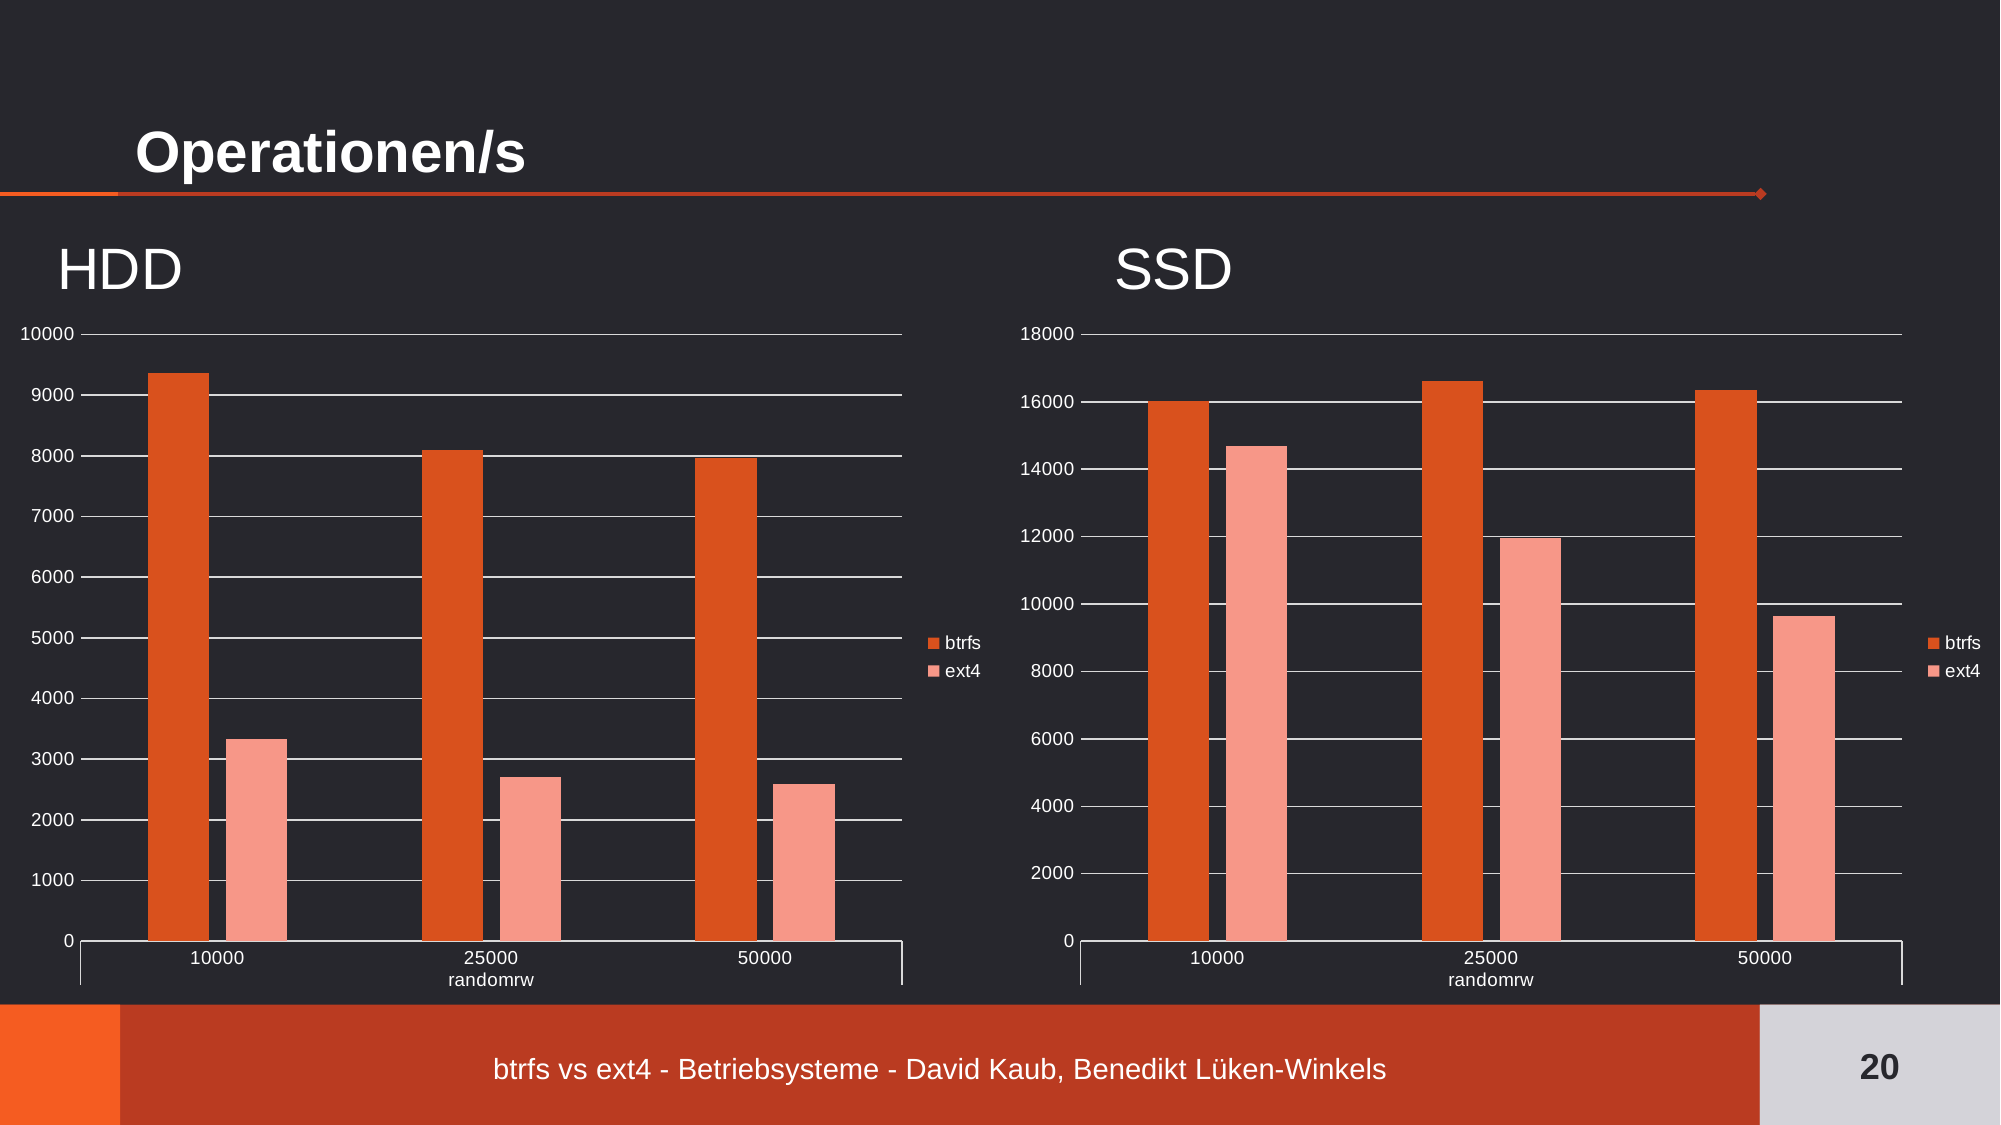

# Operationen/s
SSD
HDD

### Chart

| Category | btrfs | ext4 |
|---|---|---|
| 10000 | 9362.409599999999 | 3322.8705999999997 |
| 25000 | 8091.893000000001 | 2710.3966 |
| 50000 | 7968.312599999999 | 2585.269 |

### Chart

| Category | btrfs | ext4 |
|---|---|---|
| 10000 | 16014.305600000002 | 14688.9134 |
| 25000 | 16607.3494 | 11970.23 |
| 50000 | 16342.8888 | 9653.4406 |
20
btrfs vs ext4 - Betriebsysteme - David Kaub, Benedikt Lüken-Winkels